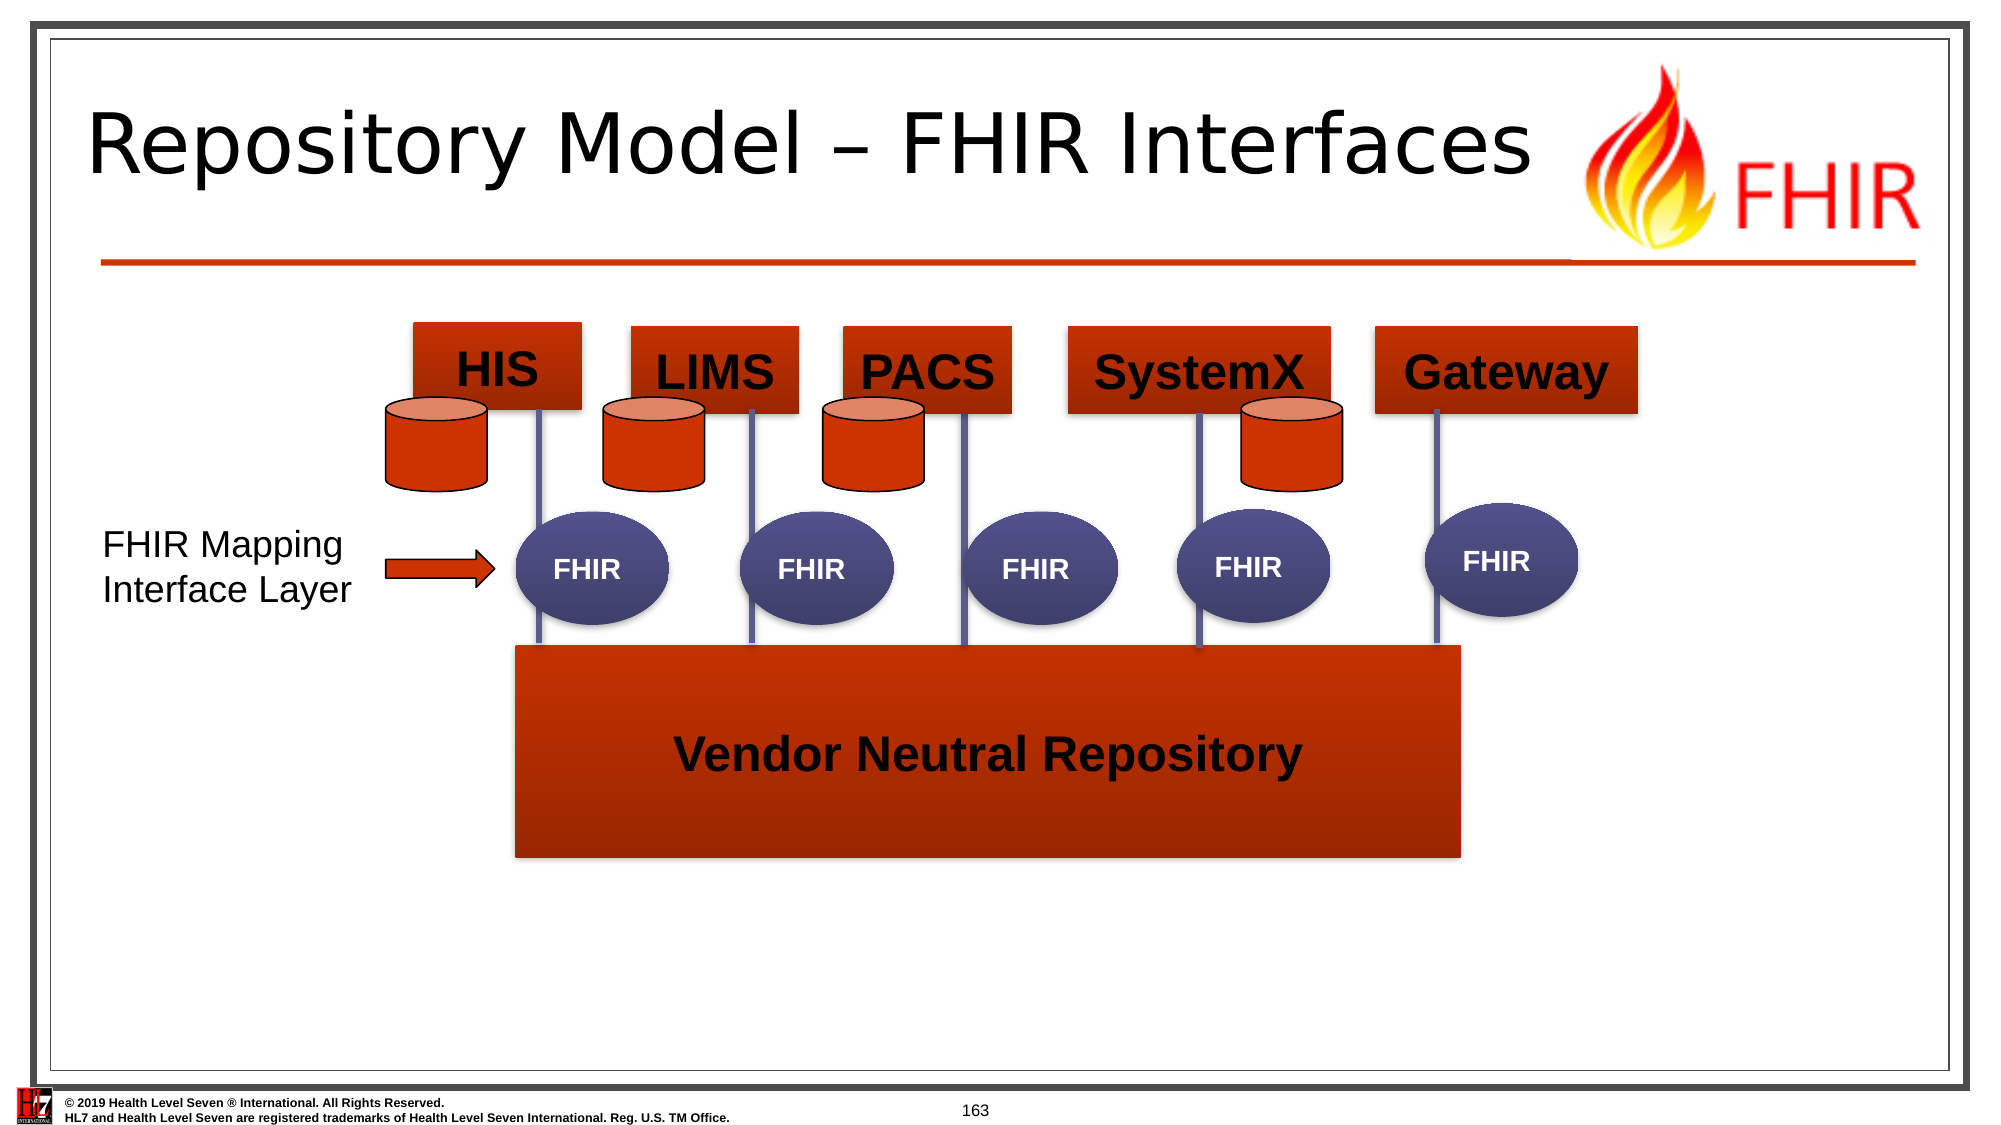

# Repository Model – FHIR Interfaces
HIS
LIMS
PACS
SystemX
Gateway

FHIR
FHIR
FHIR
FHIR
FHIR
FHIR Mapping Interface Layer

Vendor Neutral Repository